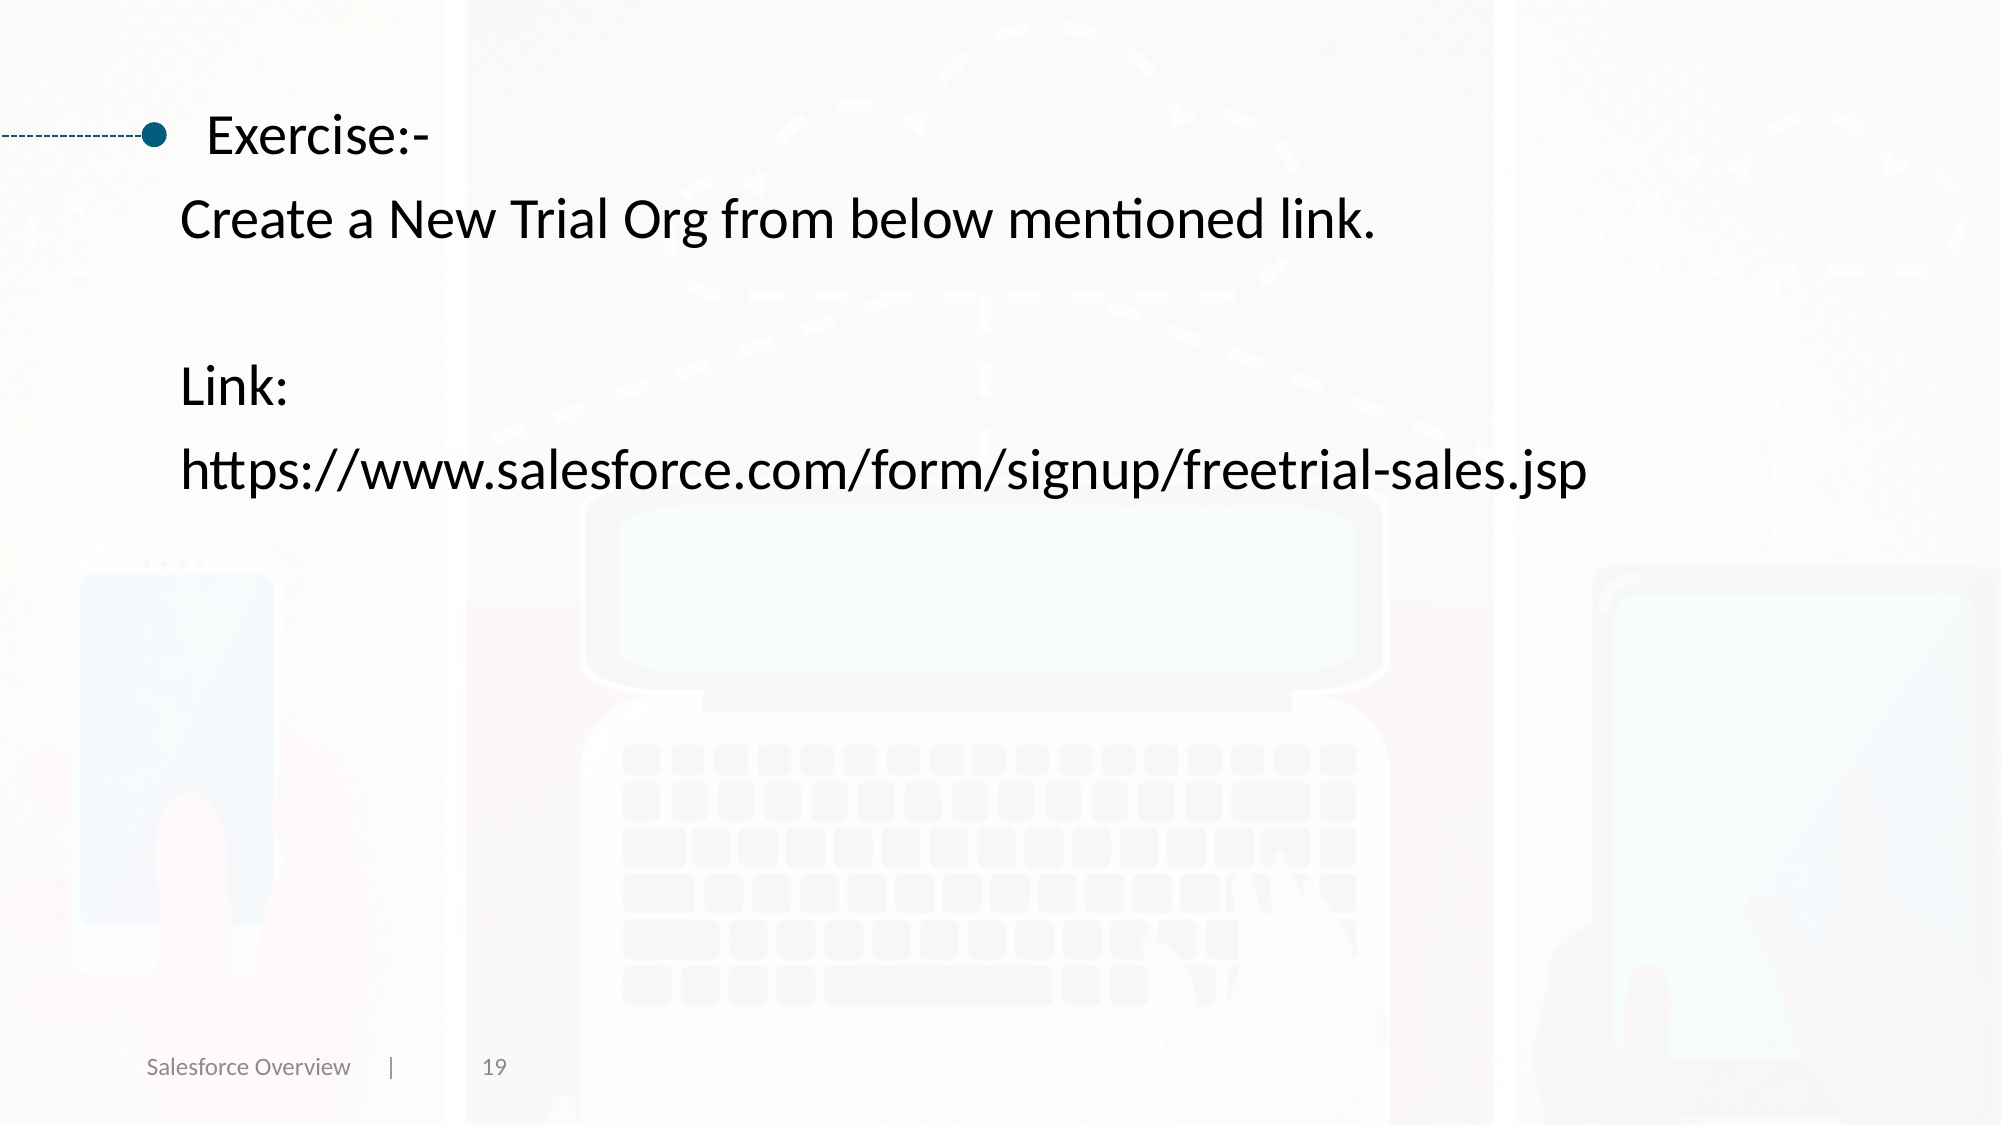

Exercise:-
Create a New Trial Org from below mentioned link.

Link:
https://www.salesforce.com/form/signup/freetrial-sales.jsp
Salesforce Overview      |
19